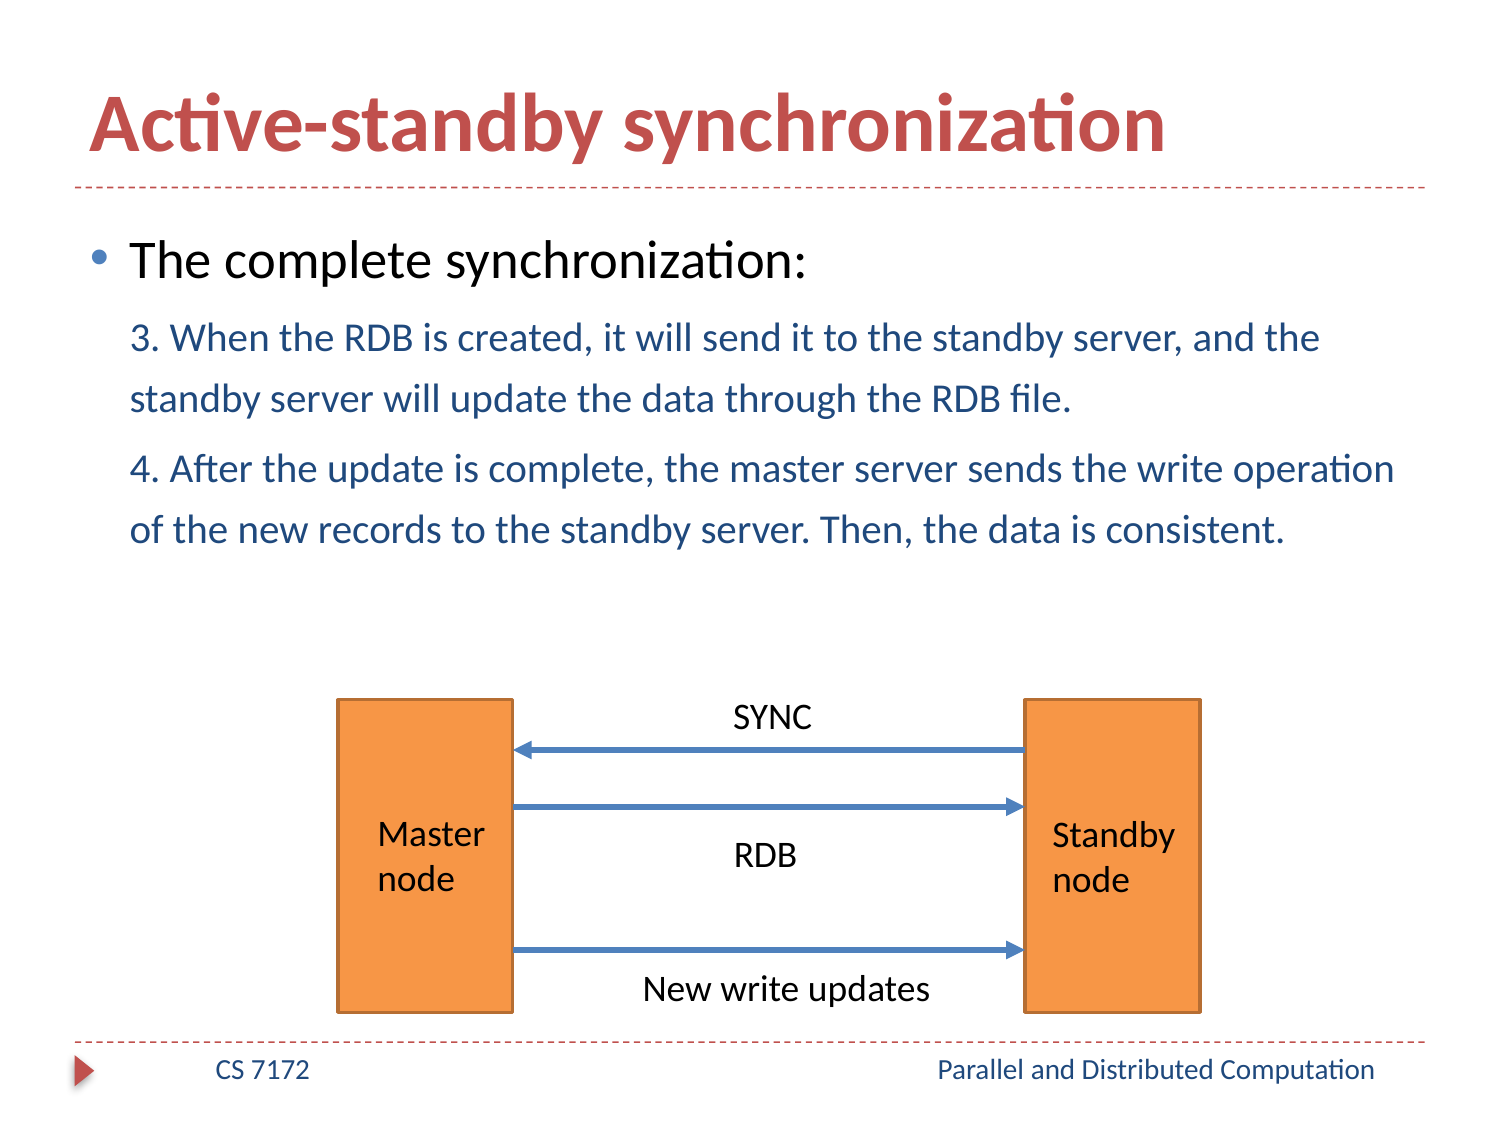

# Active-standby synchronization
The complete synchronization:
3. When the RDB is created, it will send it to the standby server, and the standby server will update the data through the RDB file.
4. After the update is complete, the master server sends the write operation of the new records to the standby server. Then, the data is consistent.
SYNC

Master node
Standby node
RDB
New write updates
CS 7172
Parallel and Distributed Computation